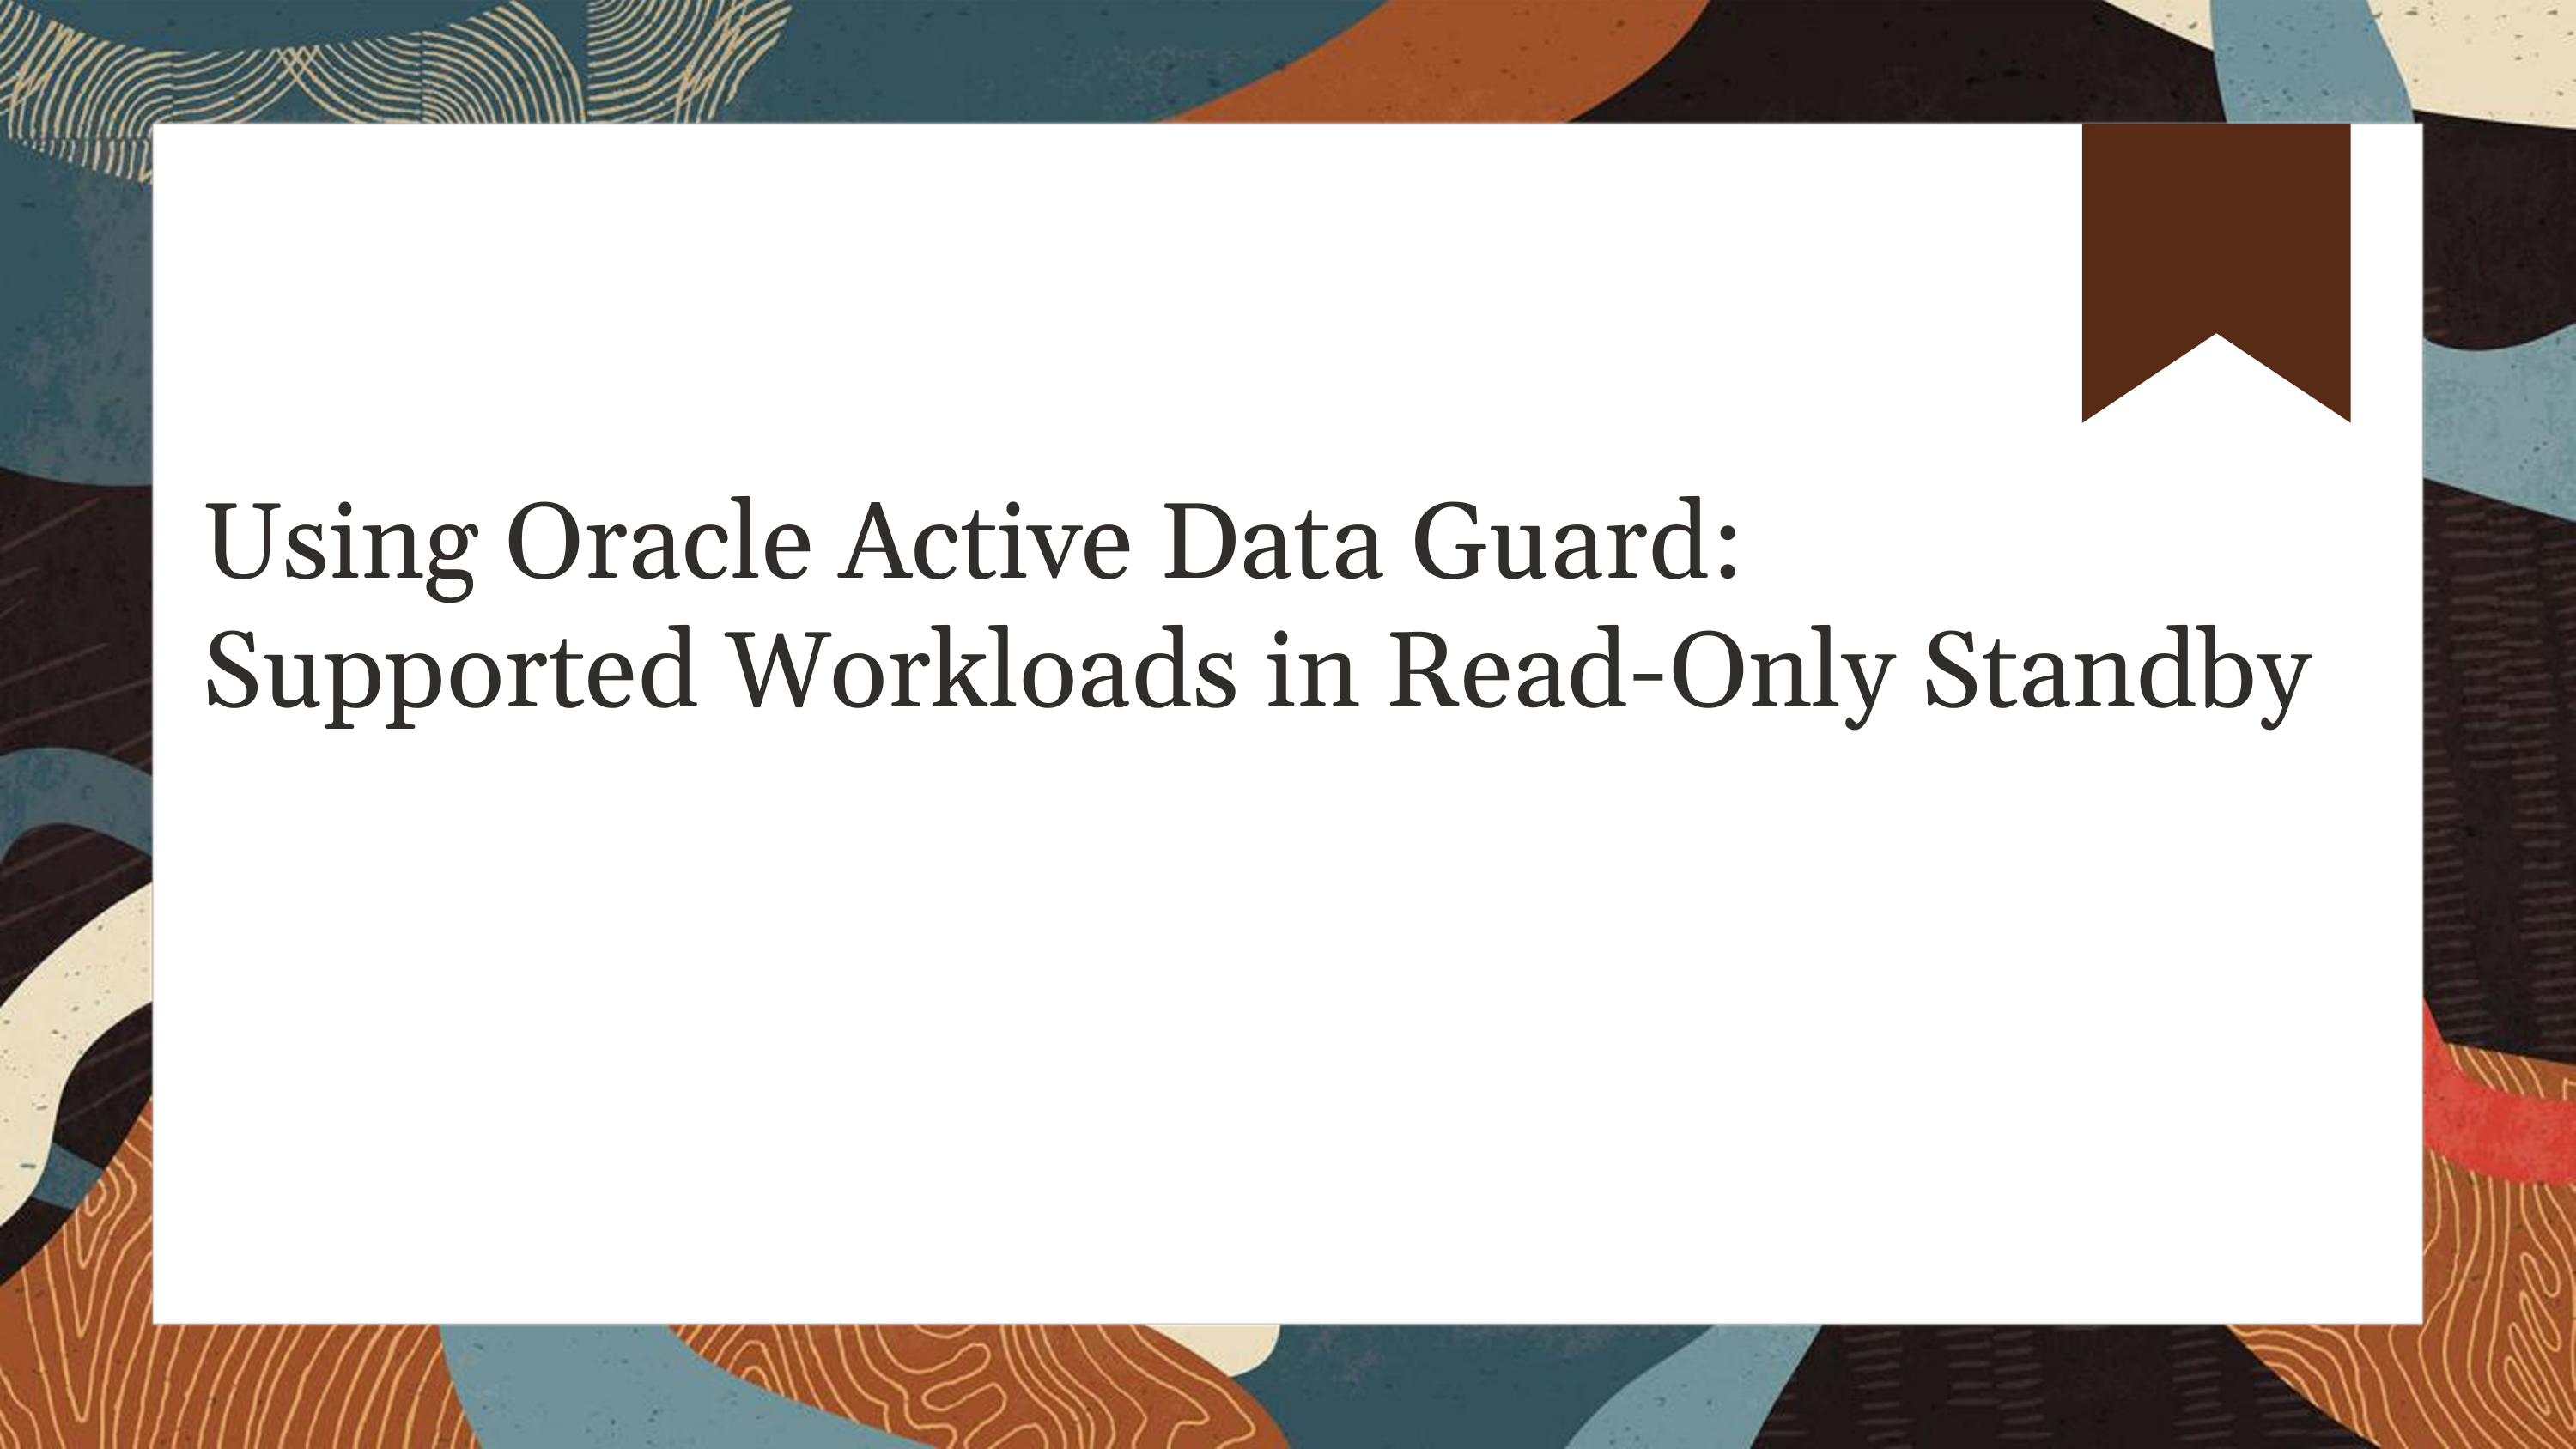

# Using Oracle Active Data Guard: Supported Workloads in Read-Only Standby